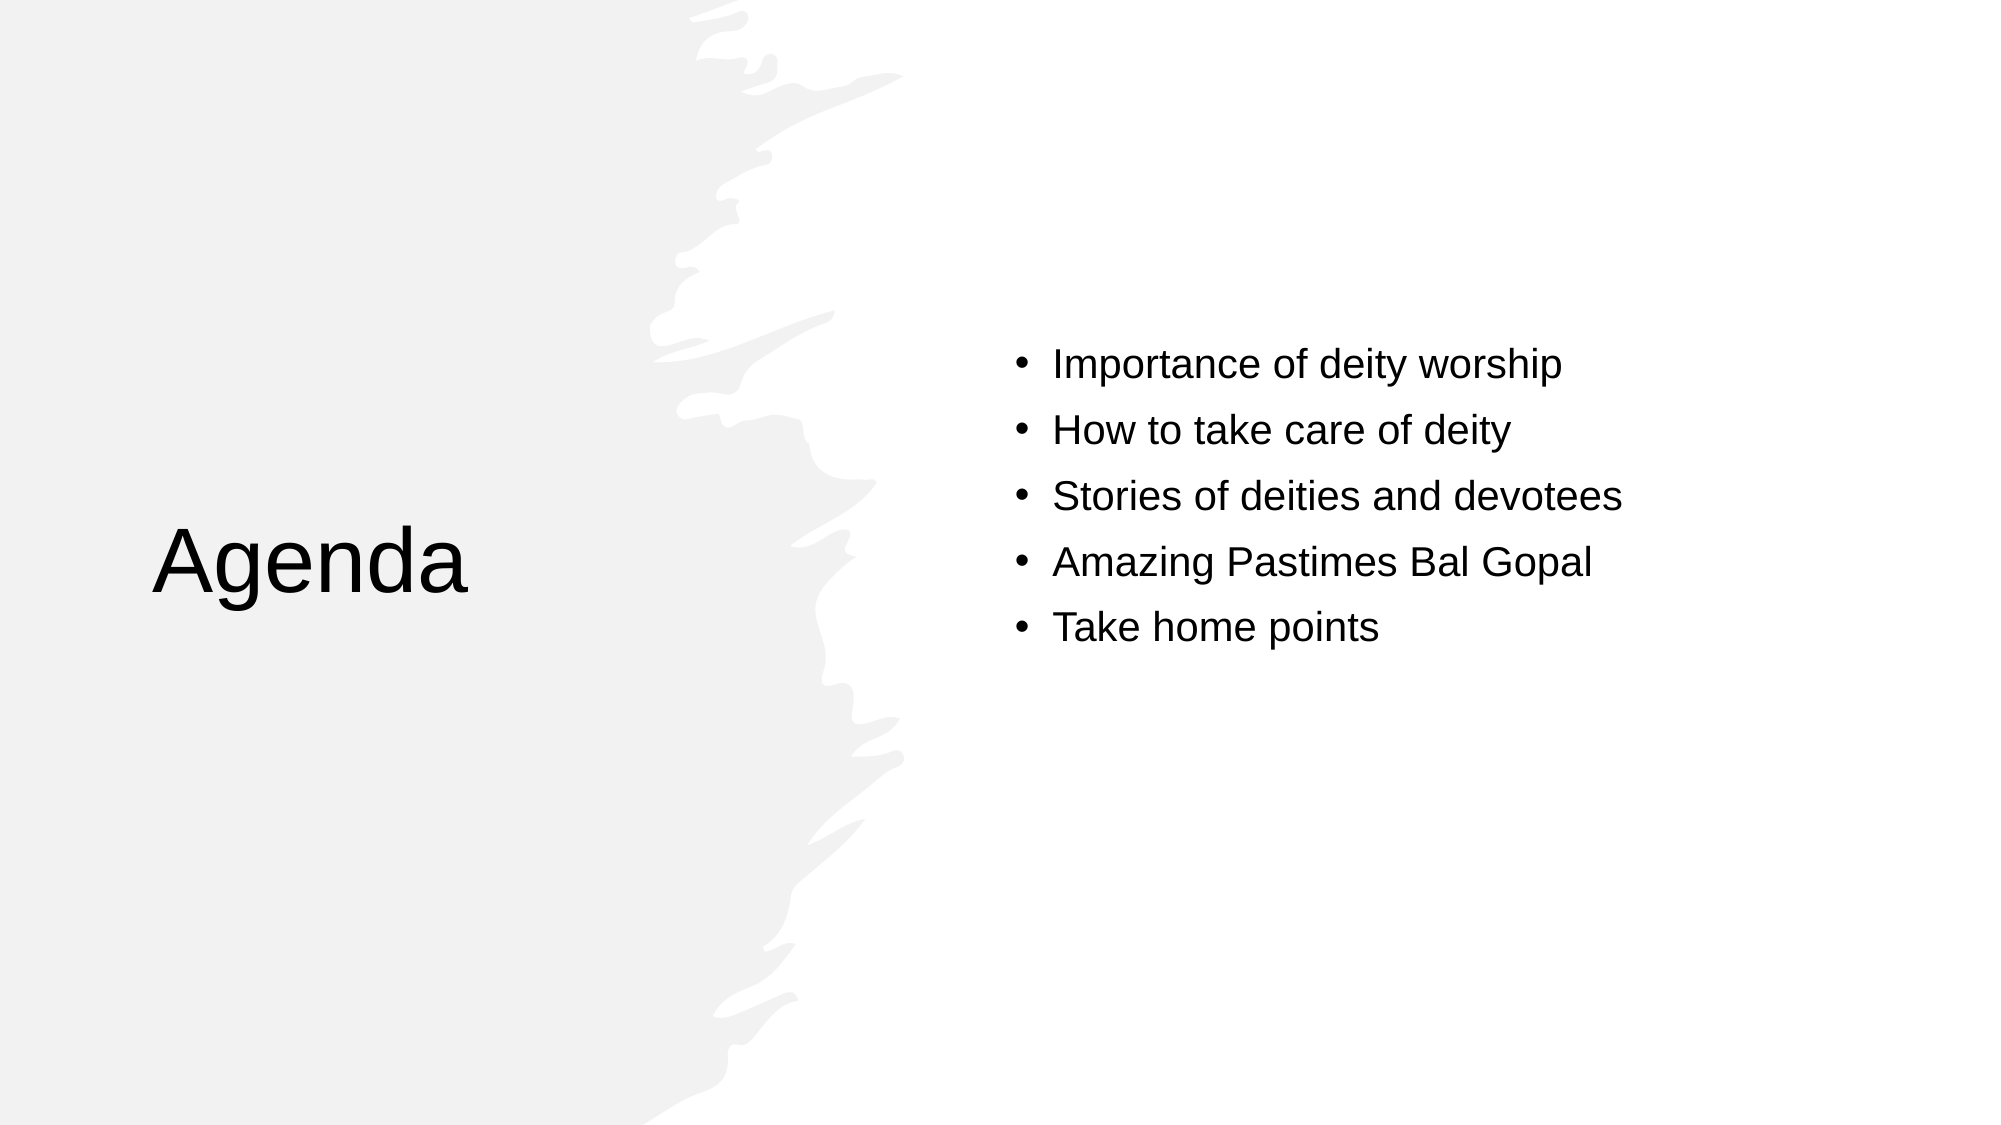

# Agenda
Importance of deity worship
How to take care of deity
Stories of deities and devotees
Amazing Pastimes Bal Gopal
Take home points